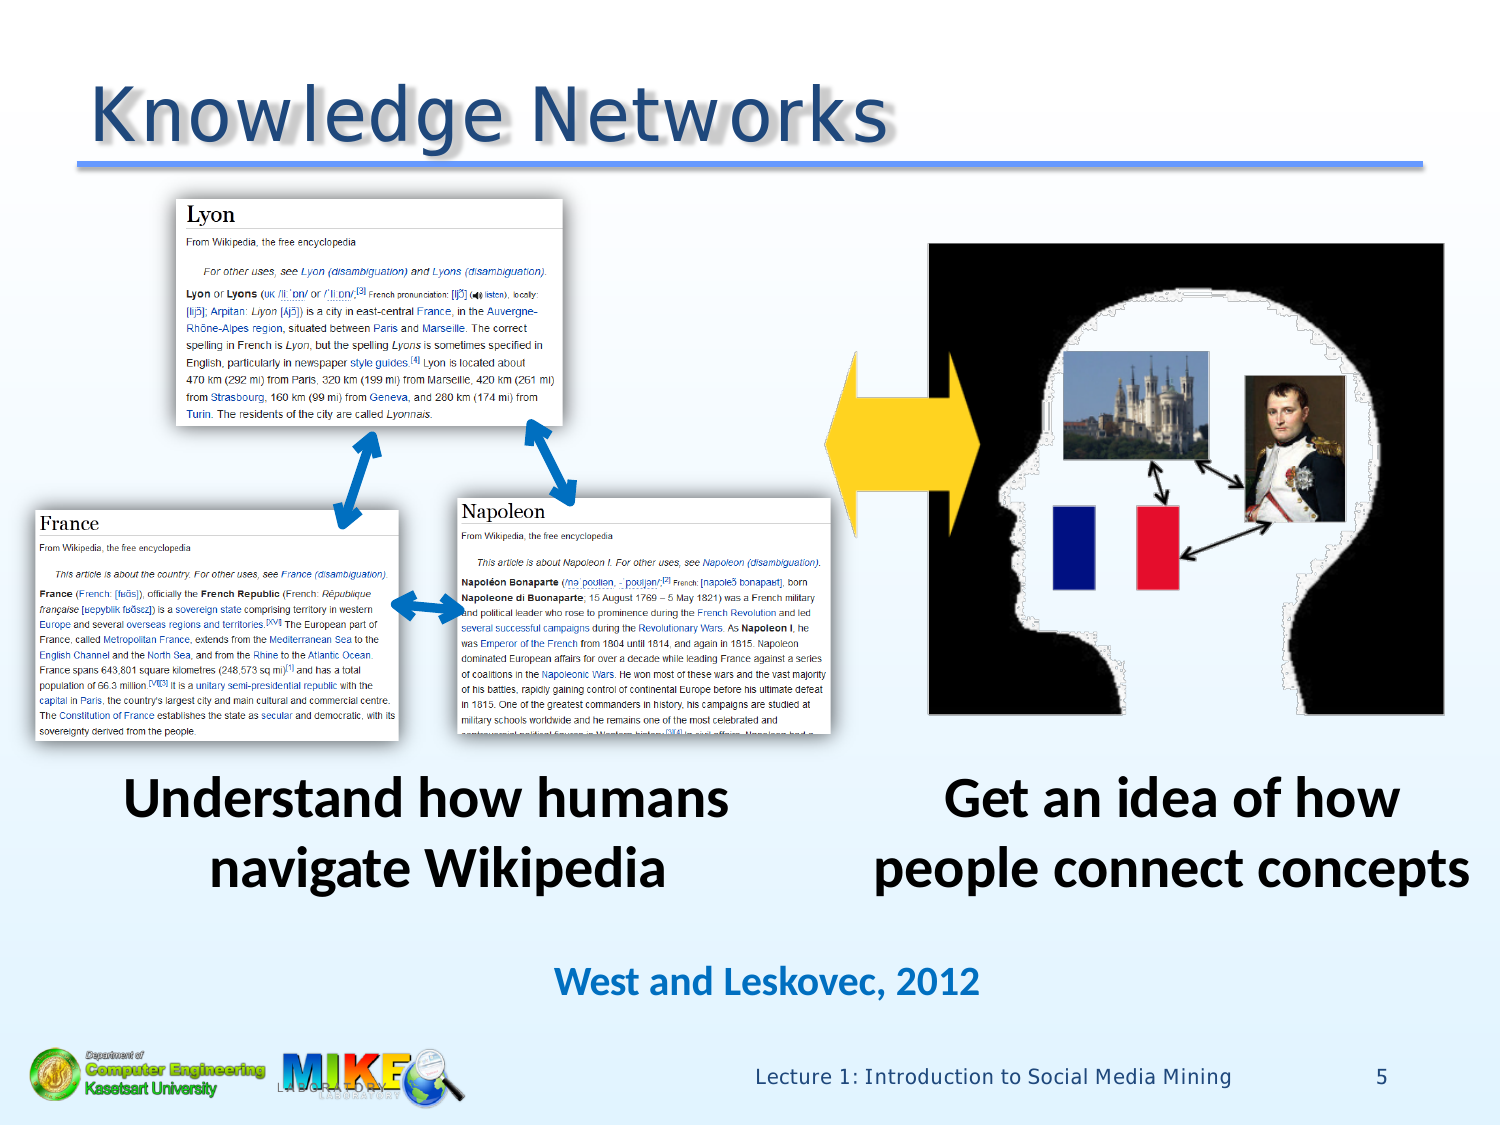

# Knowledge Networks

Understand how humans  navigate Wikipedia
Get an idea of how  people connect concepts
West and Leskovec, 2012
Lecture 1: Introduction to Social Media Mining
5